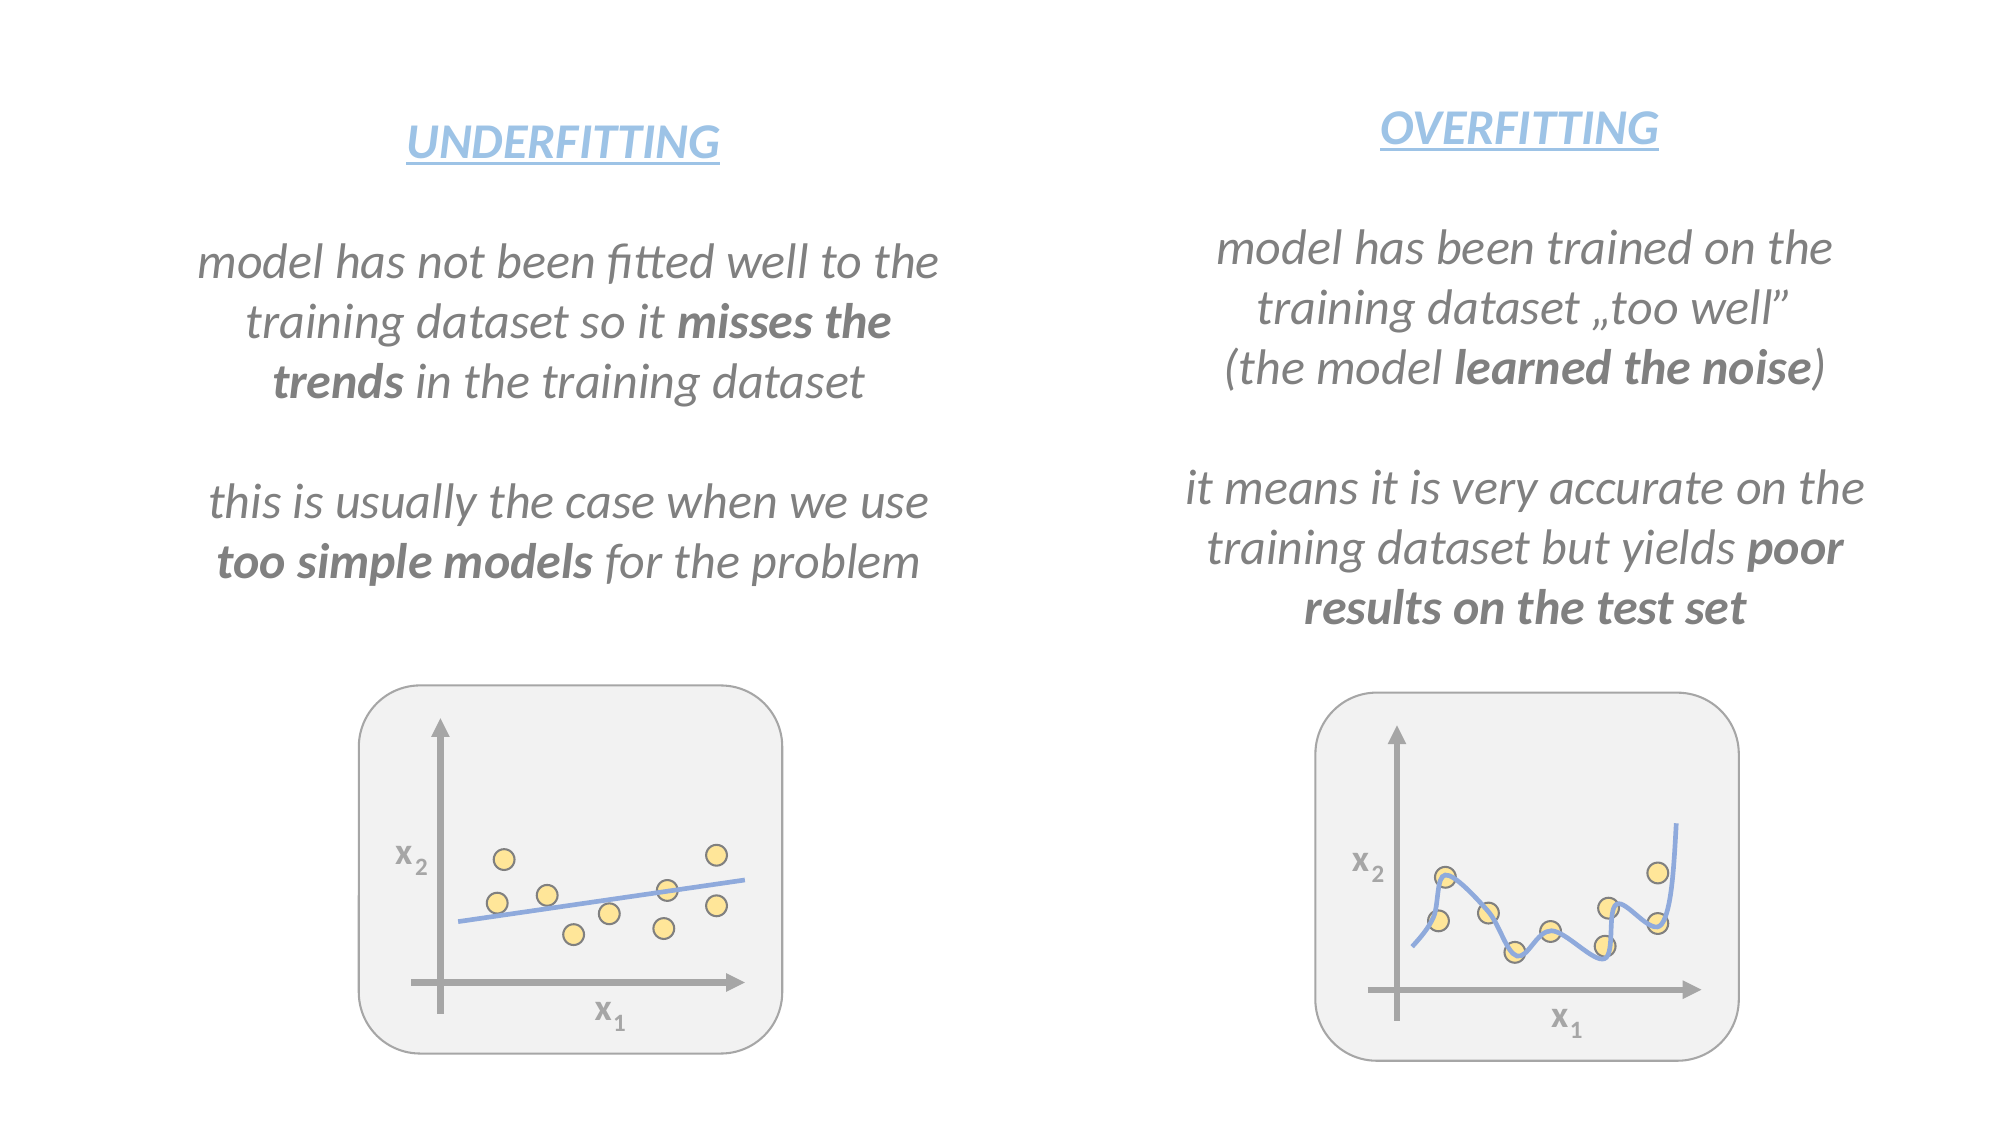

OVERFITTING

model has been trained on the training dataset „too well”
(the model learned the noise)

it means it is very accurate on the training dataset but yields poor results on the test set
UNDERFITTING

model has not been fitted well to the training dataset so it misses the trends in the training dataset

this is usually the case when we use too simple models for the problem

x

x
2

2

x
x
1
1